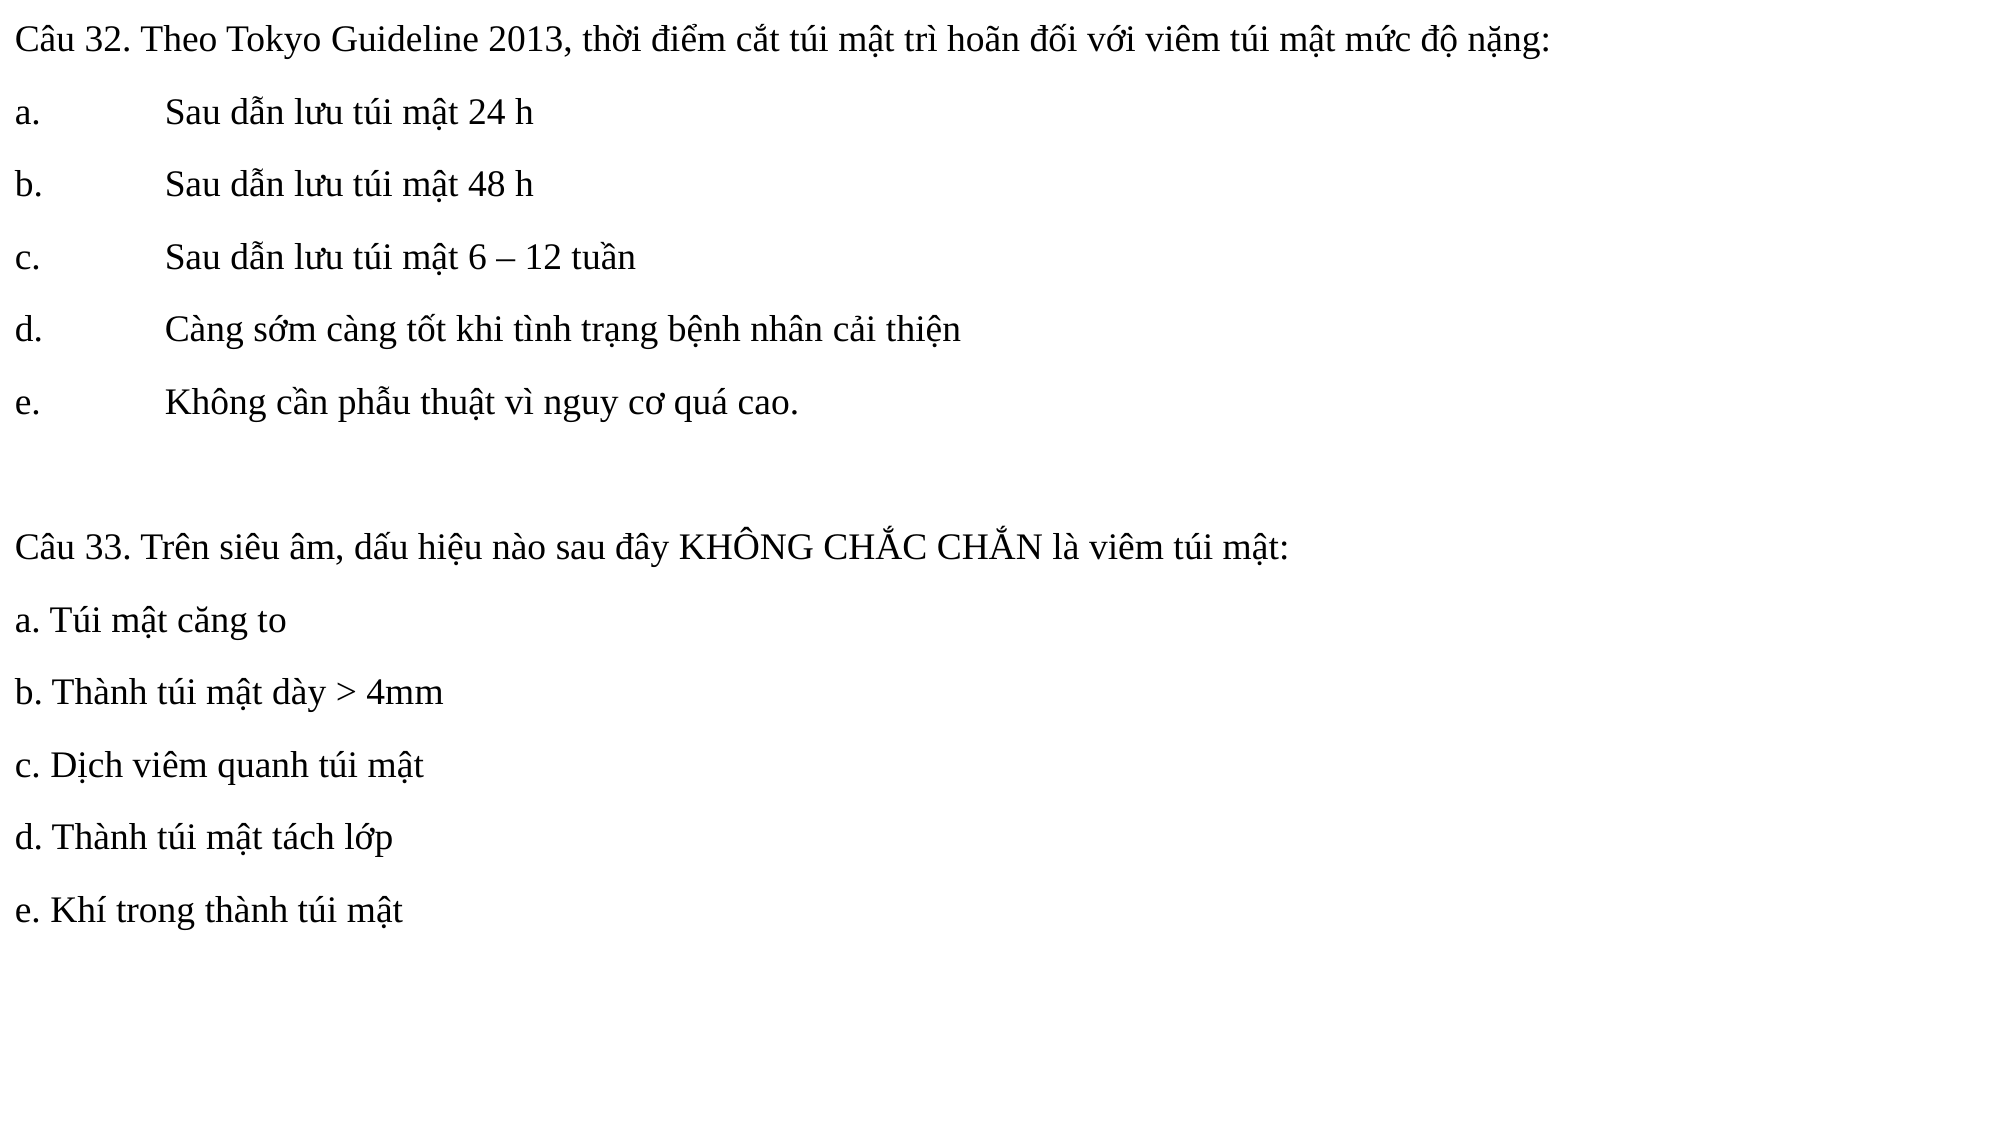

Câu 32. Theo Tokyo Guideline 2013, thời điểm cắt túi mật trì hoãn đối với viêm túi mật mức độ nặng:
a.	Sau dẫn lưu túi mật 24 h
b.	Sau dẫn lưu túi mật 48 h
c.	Sau dẫn lưu túi mật 6 – 12 tuần
d.	Càng sớm càng tốt khi tình trạng bệnh nhân cải thiện
e.	Không cần phẫu thuật vì nguy cơ quá cao.

Câu 33. Trên siêu âm, dấu hiệu nào sau đây KHÔNG CHẮC CHẮN là viêm túi mật:
a. Túi mật căng to
b. Thành túi mật dày > 4mm
c. Dịch viêm quanh túi mật
d. Thành túi mật tách lớp
e. Khí trong thành túi mật